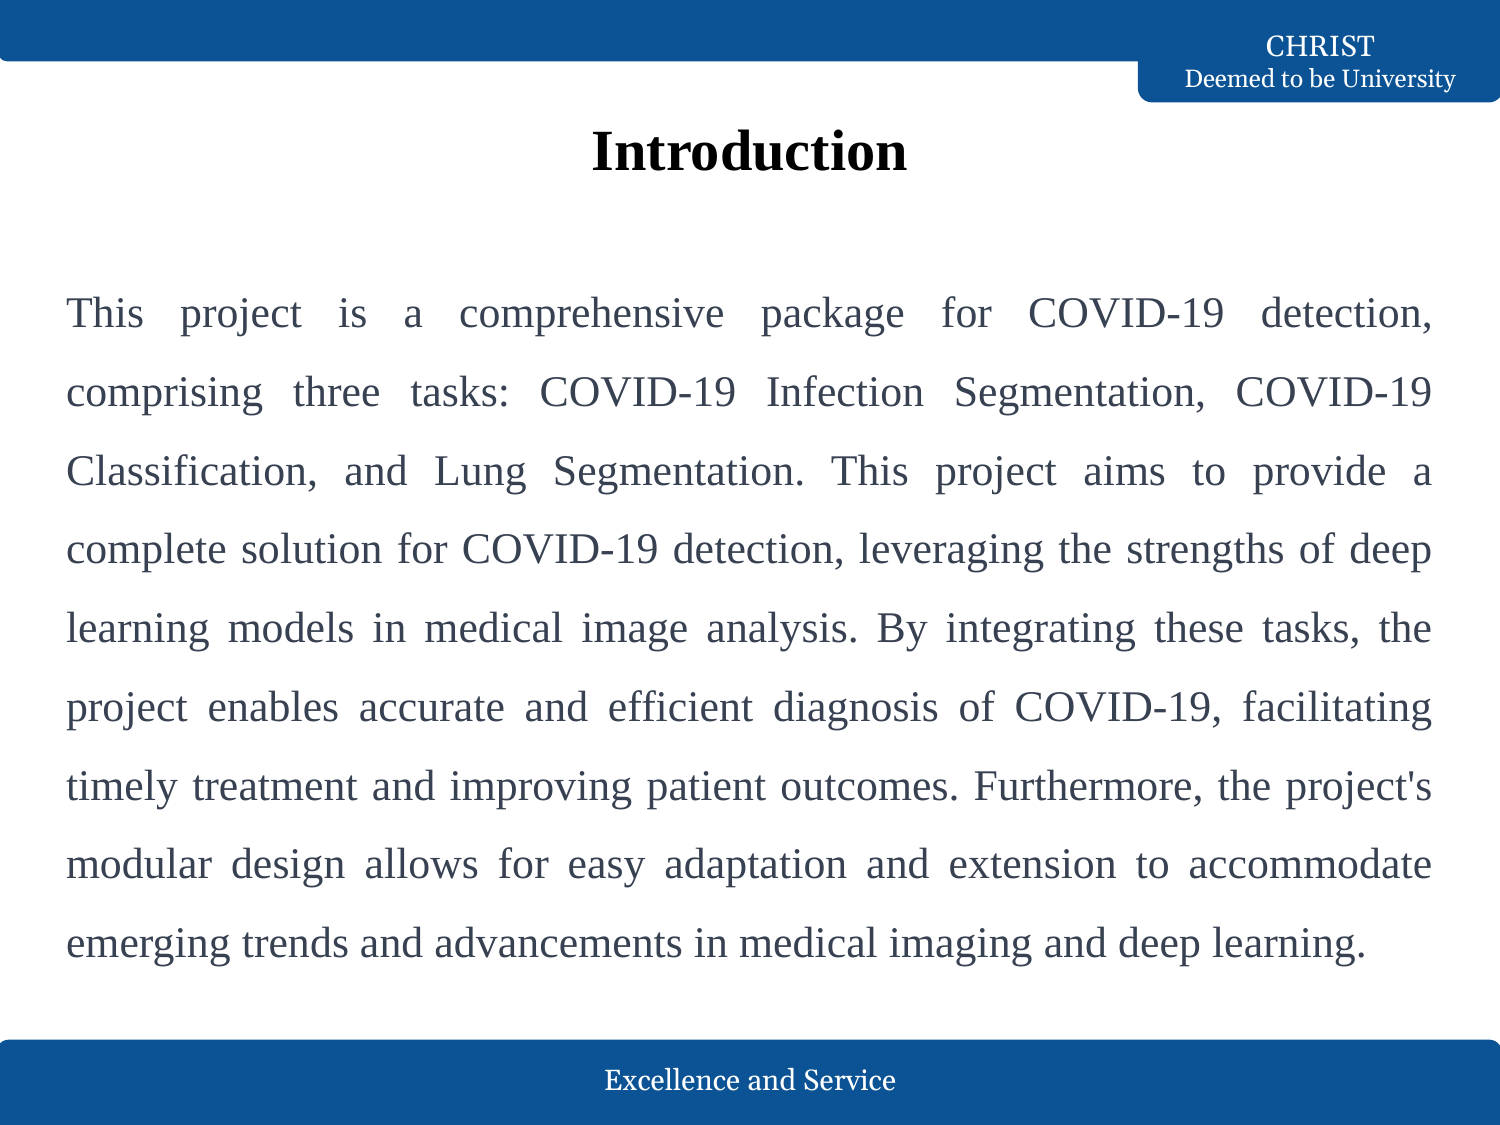

# Introduction
This project is a comprehensive package for COVID-19 detection, comprising three tasks: COVID-19 Infection Segmentation, COVID-19 Classification, and Lung Segmentation. This project aims to provide a complete solution for COVID-19 detection, leveraging the strengths of deep learning models in medical image analysis. By integrating these tasks, the project enables accurate and efficient diagnosis of COVID-19, facilitating timely treatment and improving patient outcomes. Furthermore, the project's modular design allows for easy adaptation and extension to accommodate emerging trends and advancements in medical imaging and deep learning.